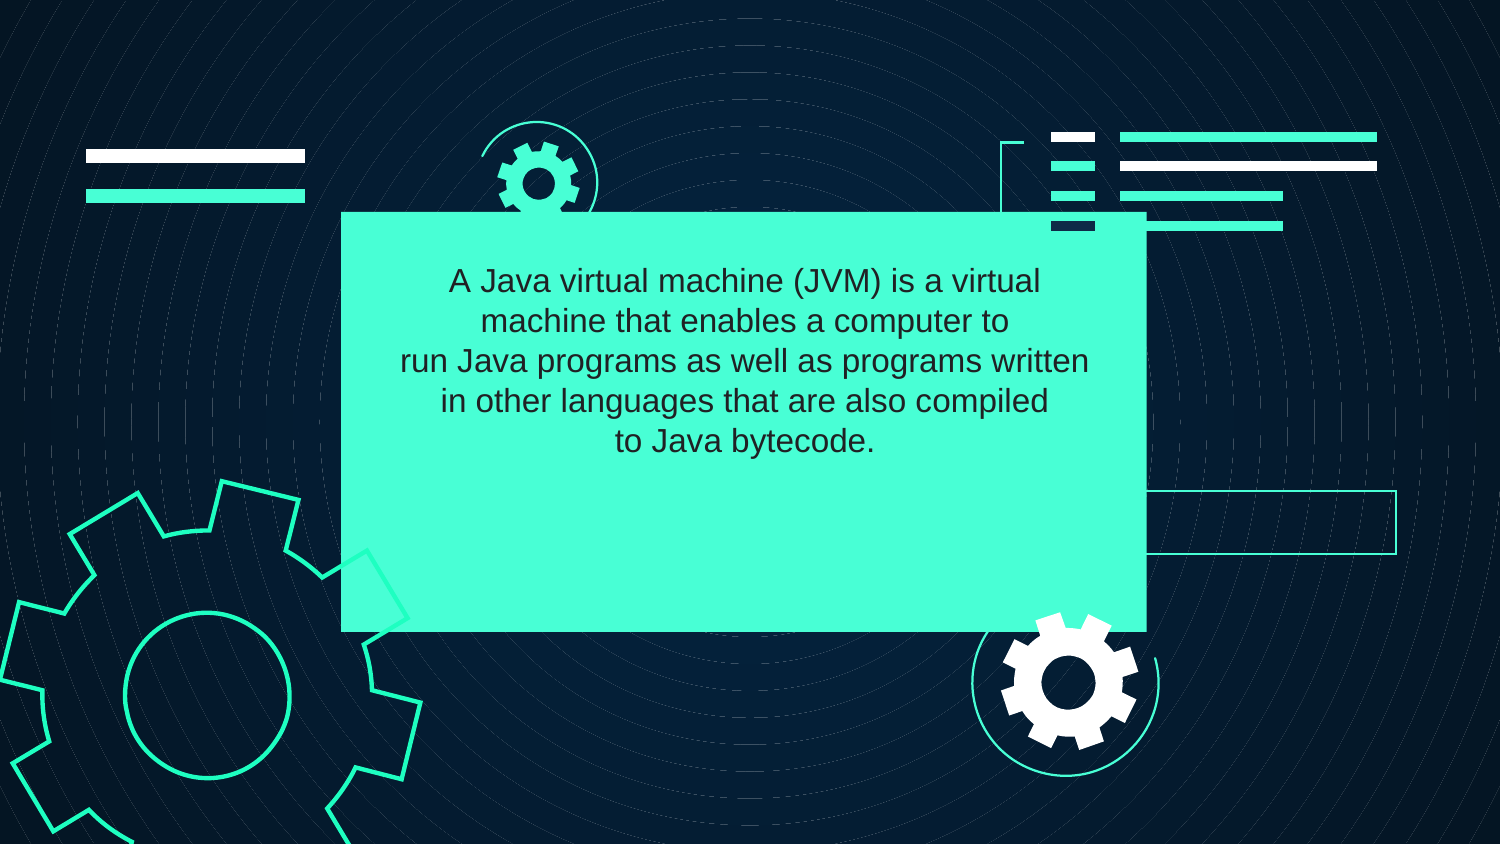

A Java virtual machine (JVM) is a virtual machine that enables a computer to run Java programs as well as programs written in other languages that are also compiled to Java bytecode.